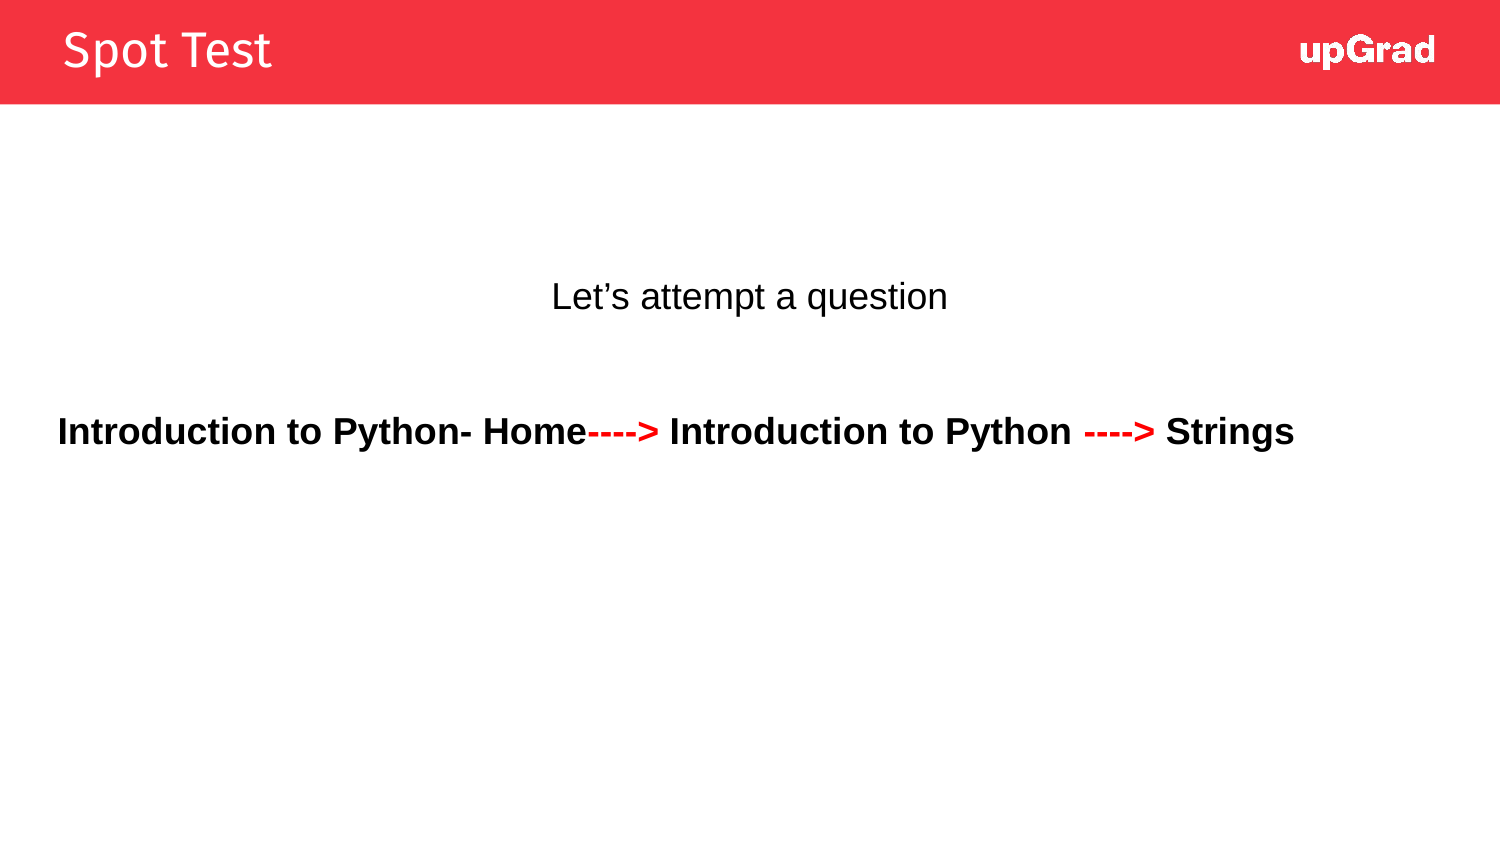

# Spot Test

Let’s attempt a question

Introduction to Python- Home----> Introduction to Python ----> Strings